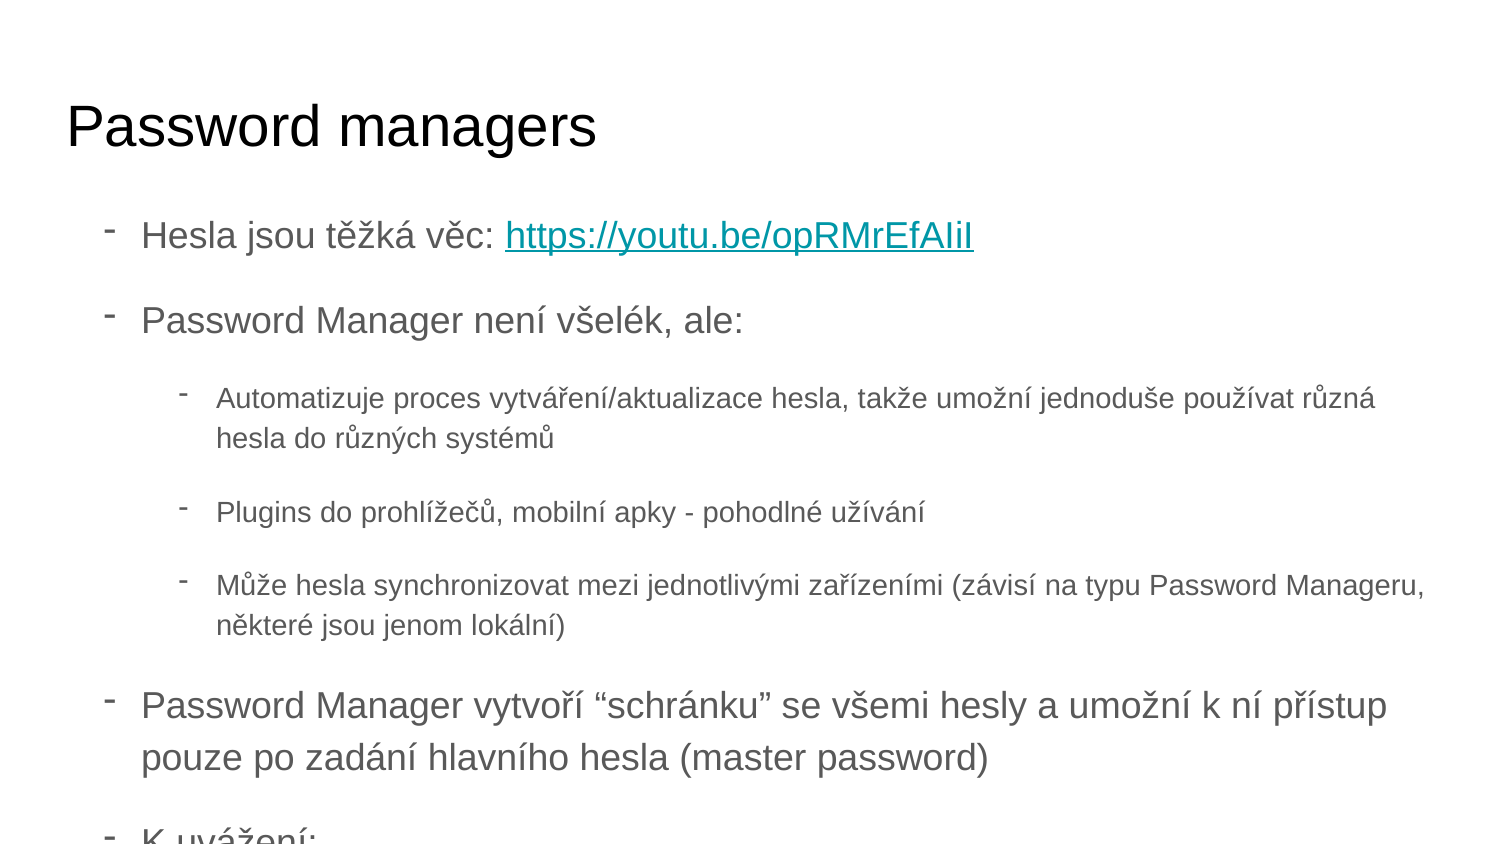

# Password managers
Hesla jsou těžká věc: https://youtu.be/opRMrEfAIiI
Password Manager není všelék, ale:
Automatizuje proces vytváření/aktualizace hesla, takže umožní jednoduše používat různá hesla do různých systémů
Plugins do prohlížečů, mobilní apky - pohodlné užívání
Může hesla synchronizovat mezi jednotlivými zařízeními (závisí na typu Password Manageru, některé jsou jenom lokální)
Password Manager vytvoří “schránku” se všemi hesly a umožní k ní přístup pouze po zadání hlavního hesla (master password)
K uvážení:
Password manager musí mít důvěru uživatelů - není dobrý nápad používat něco neznámého/novinku. Nechte to vyzkoušet jiné.
I firma, která vám dodala Password Manager, může být napadena. Zajímejte se o to, jak jsou ukládána hesla a jakou má firma historii.